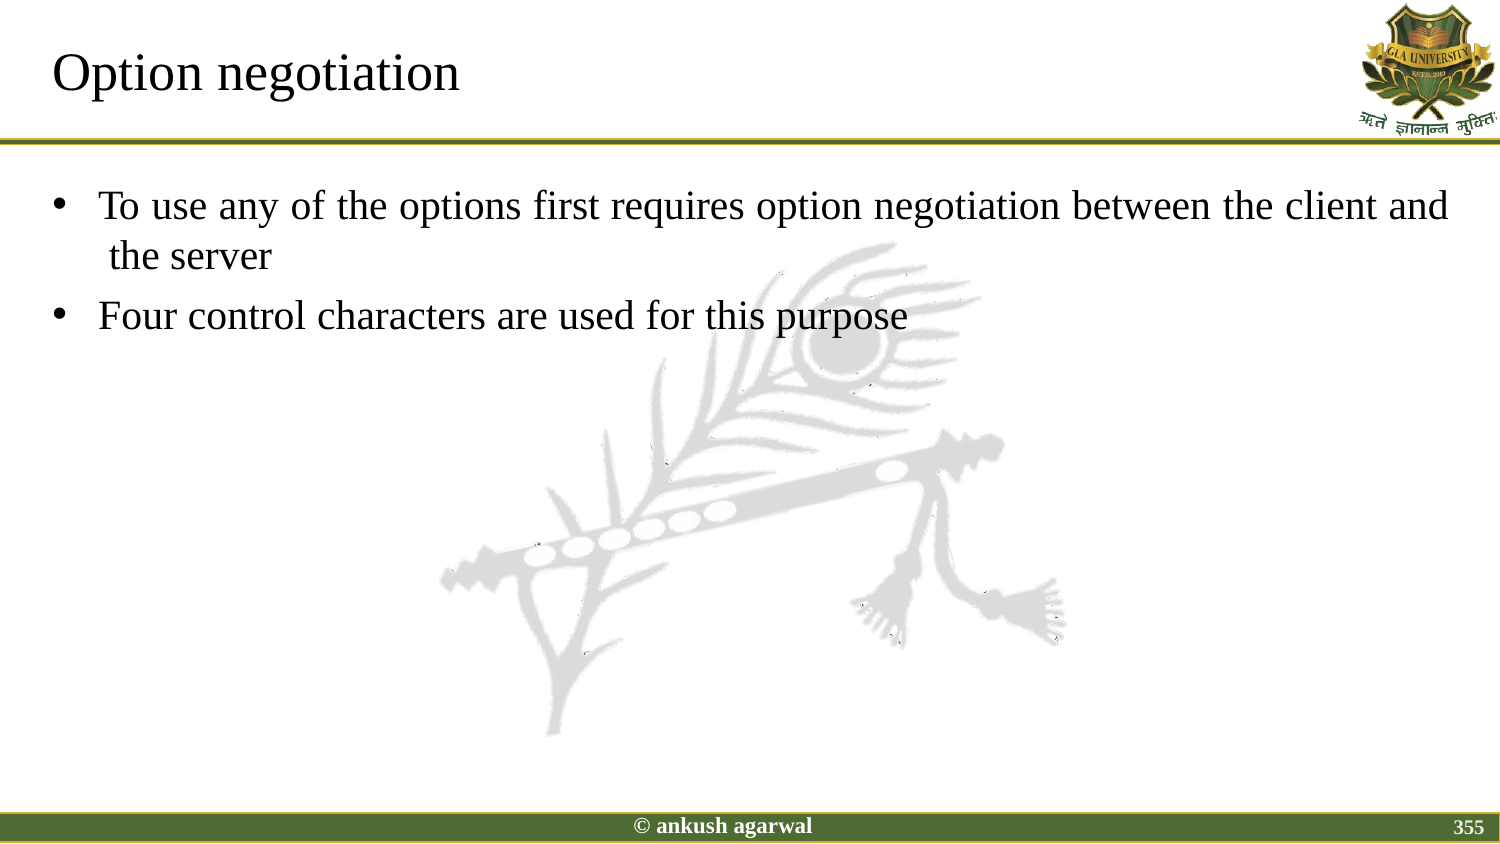

# Option negotiation
To use any of the options first requires option negotiation between the client and  the server
Four control characters are used for this purpose
© ankush agarwal
355